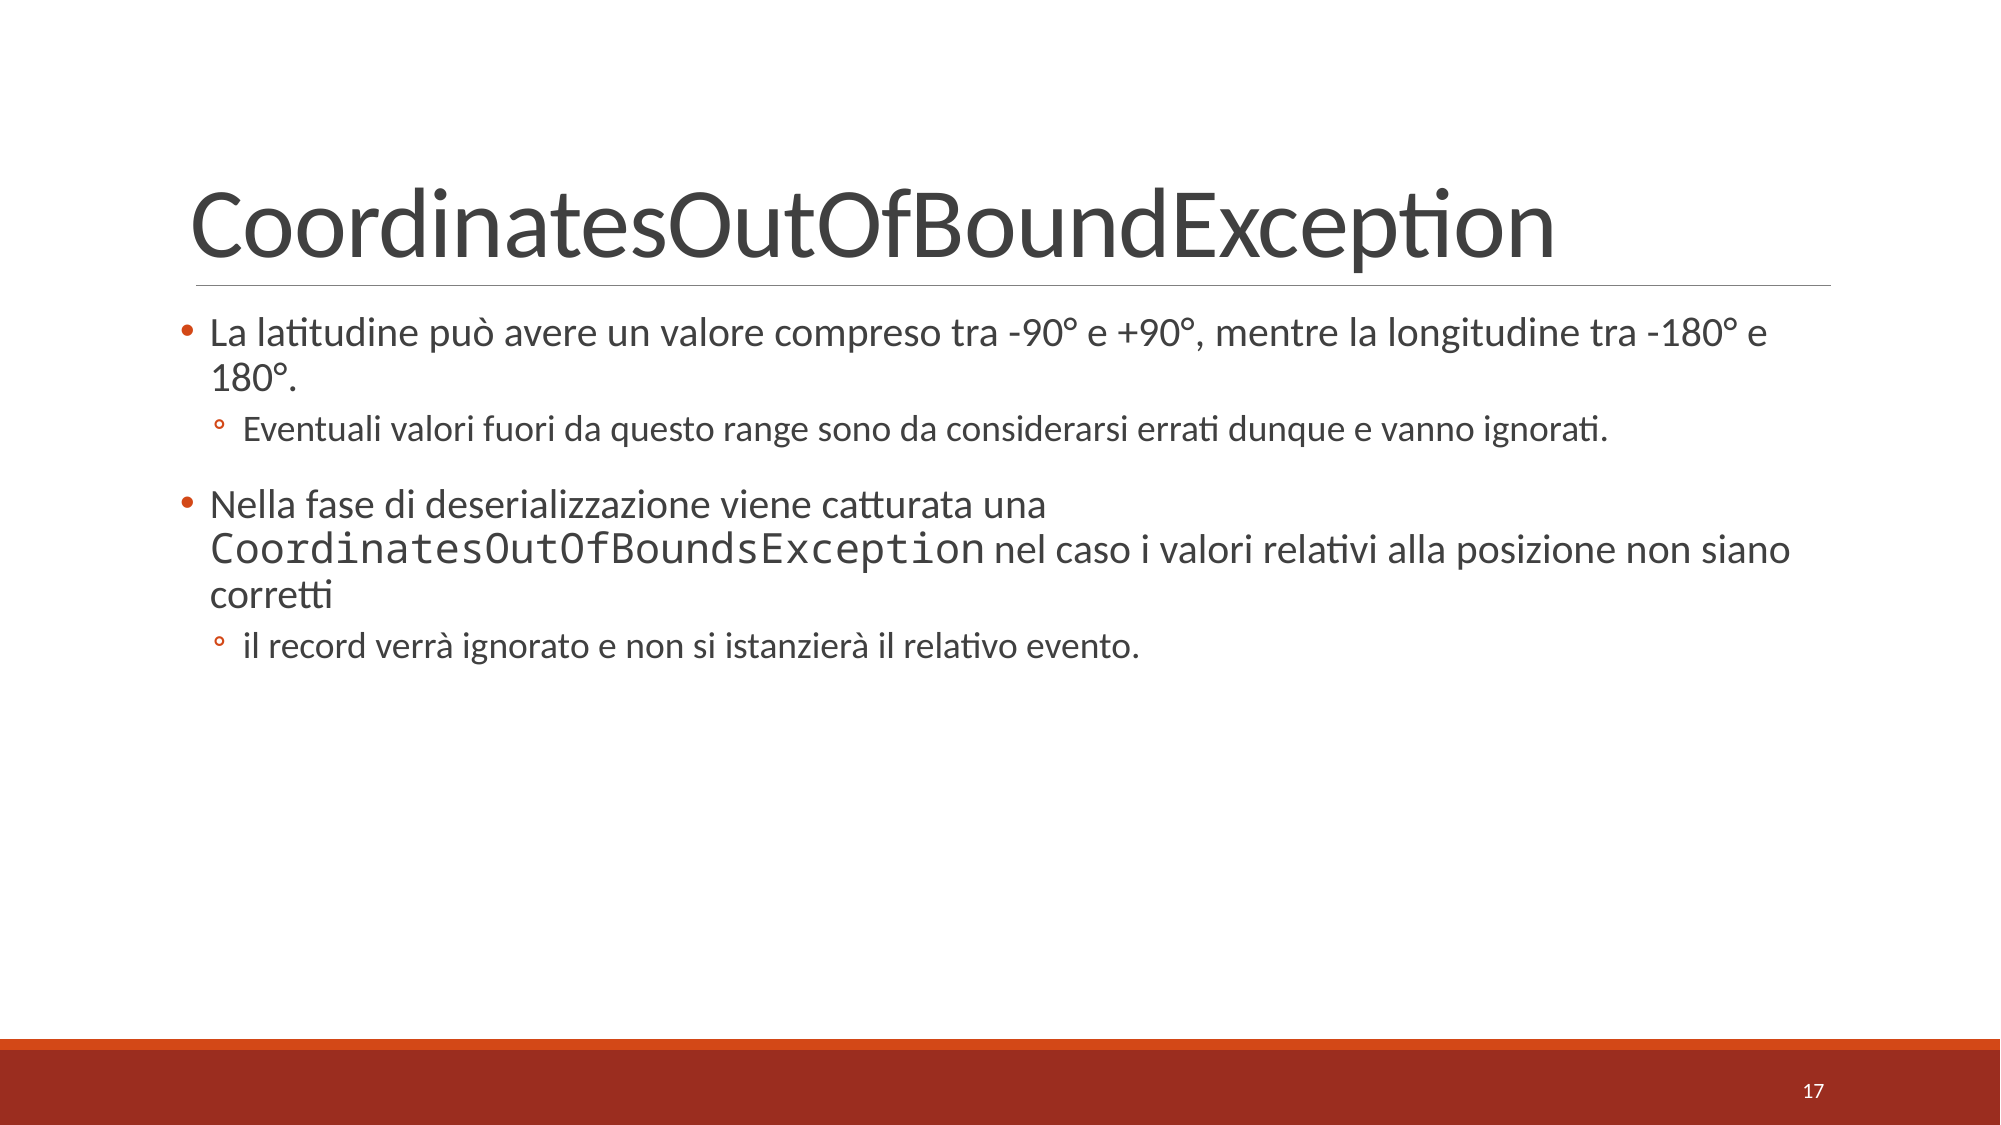

# CoordinatesOutOfBoundException
La latitudine può avere un valore compreso tra -90° e +90°, mentre la longitudine tra -180° e 180°.
Eventuali valori fuori da questo range sono da considerarsi errati dunque e vanno ignorati.
Nella fase di deserializzazione viene catturata una CoordinatesOutOfBoundsException nel caso i valori relativi alla posizione non siano corretti
il record verrà ignorato e non si istanzierà il relativo evento.
17